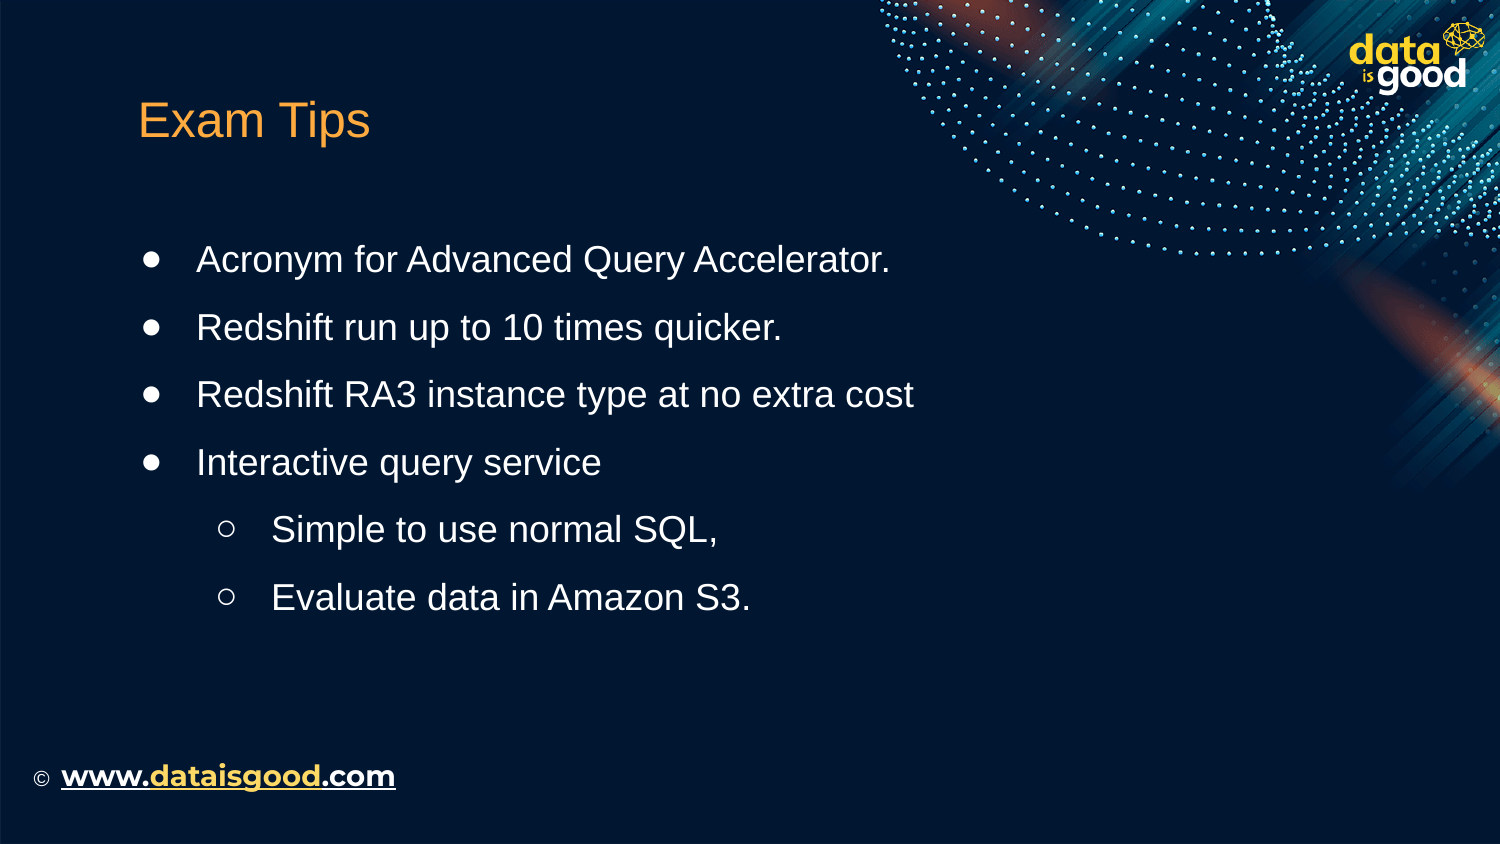

# Exam Tips
Acronym for Advanced Query Accelerator.
Redshift run up to 10 times quicker.
Redshift RA3 instance type at no extra cost
Interactive query service
Simple to use normal SQL,
Evaluate data in Amazon S3.